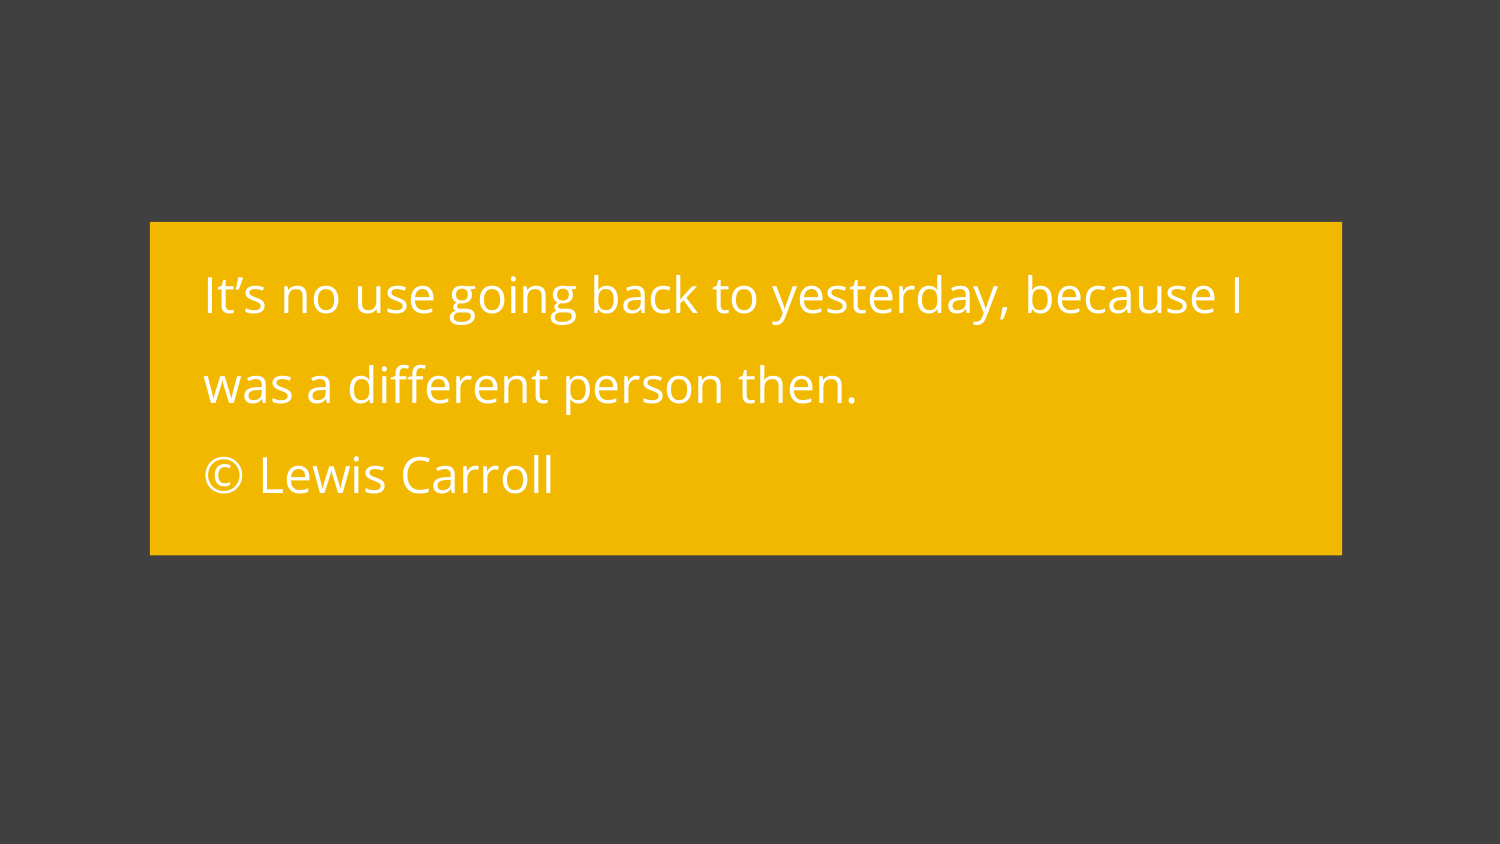

It’s no use going back to yesterday, because I was a different person then.
© Lewis Carroll